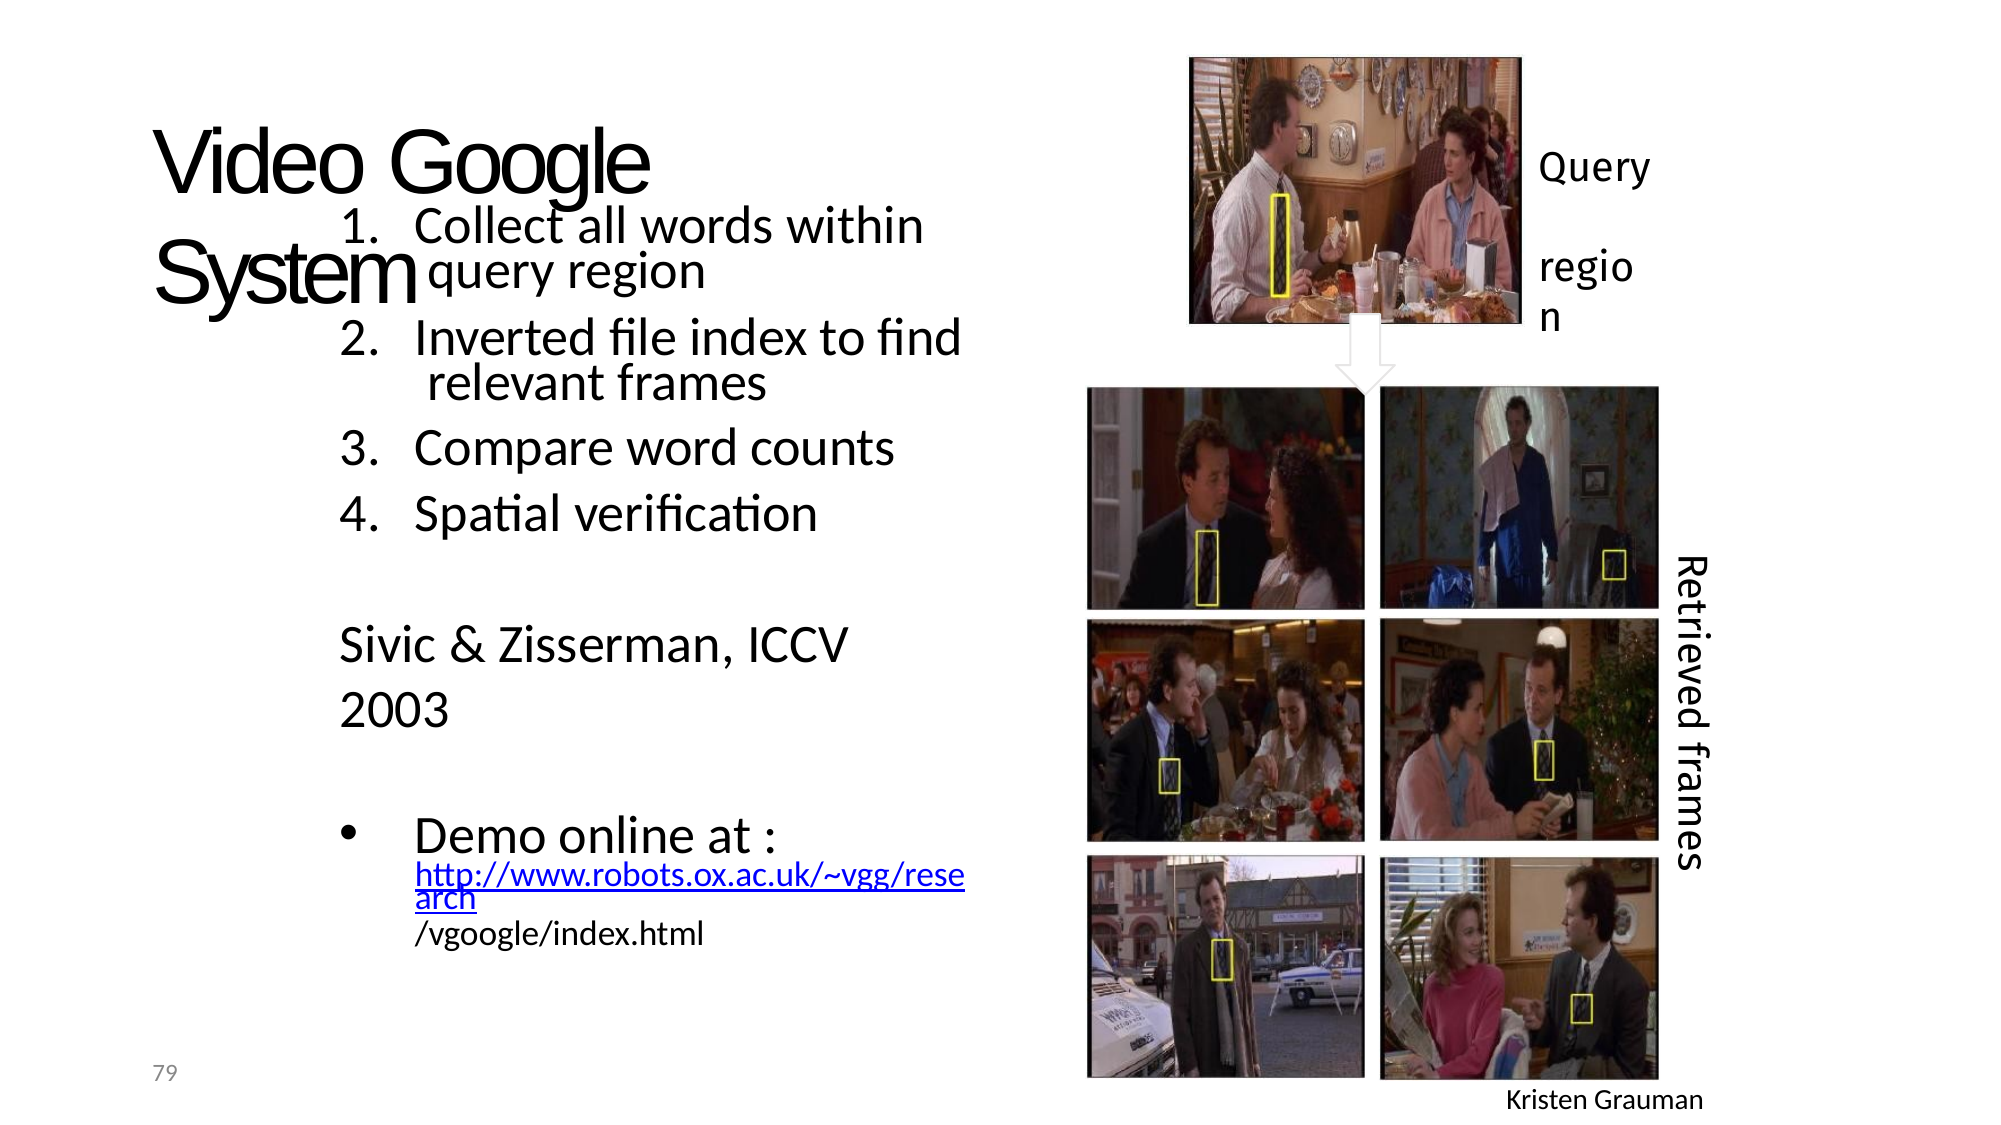

# Video Google System
Query  region
Collect all words within  query region
Inverted file index to find  relevant frames
Compare word counts
Spatial verification

Sivic & Zisserman, ICCV 2003

Demo online at :
http://www.robots.ox.ac.uk/~vgg/research
/vgoogle/index.html
Retrieved frames

79
Kristen Grauman